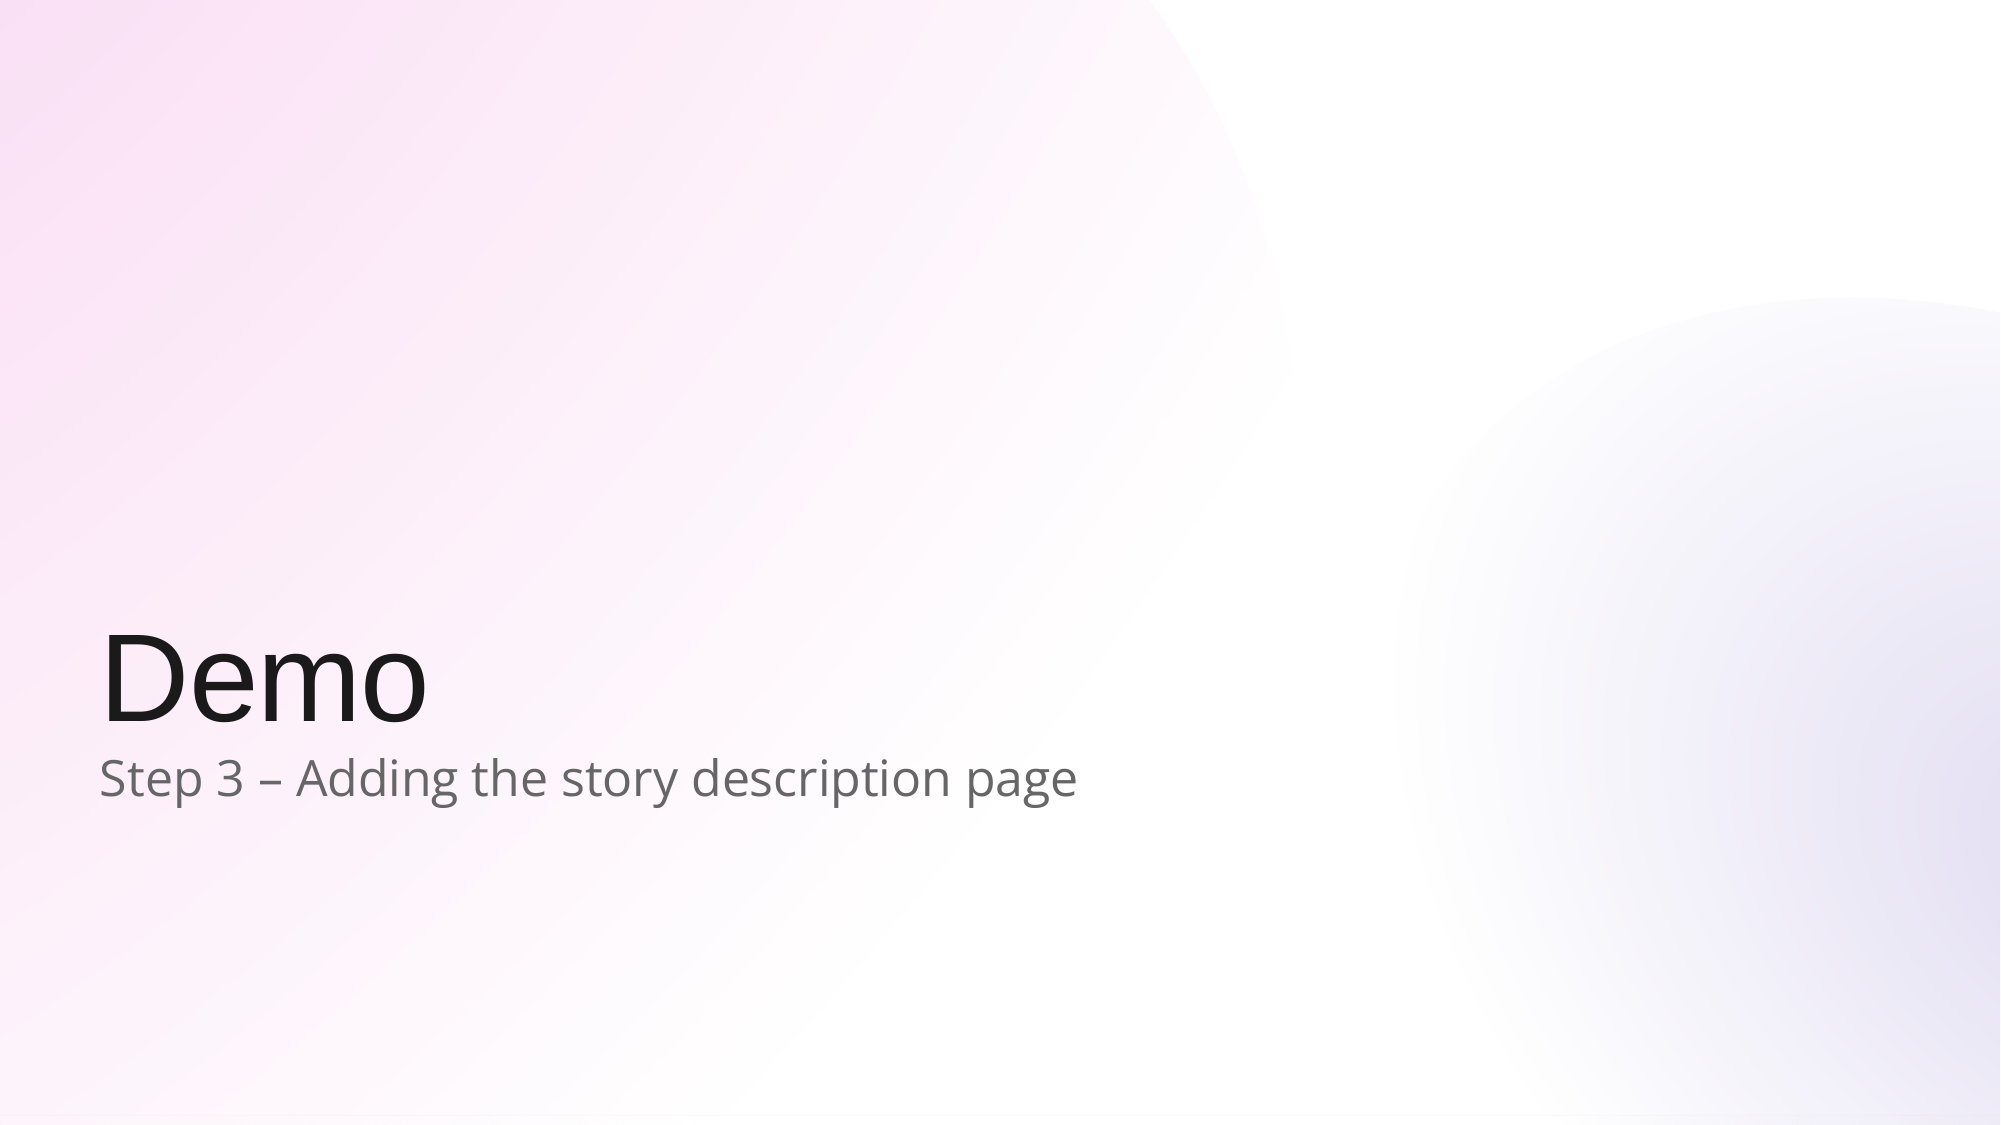

# Demo
Step 3 – Adding the story description page